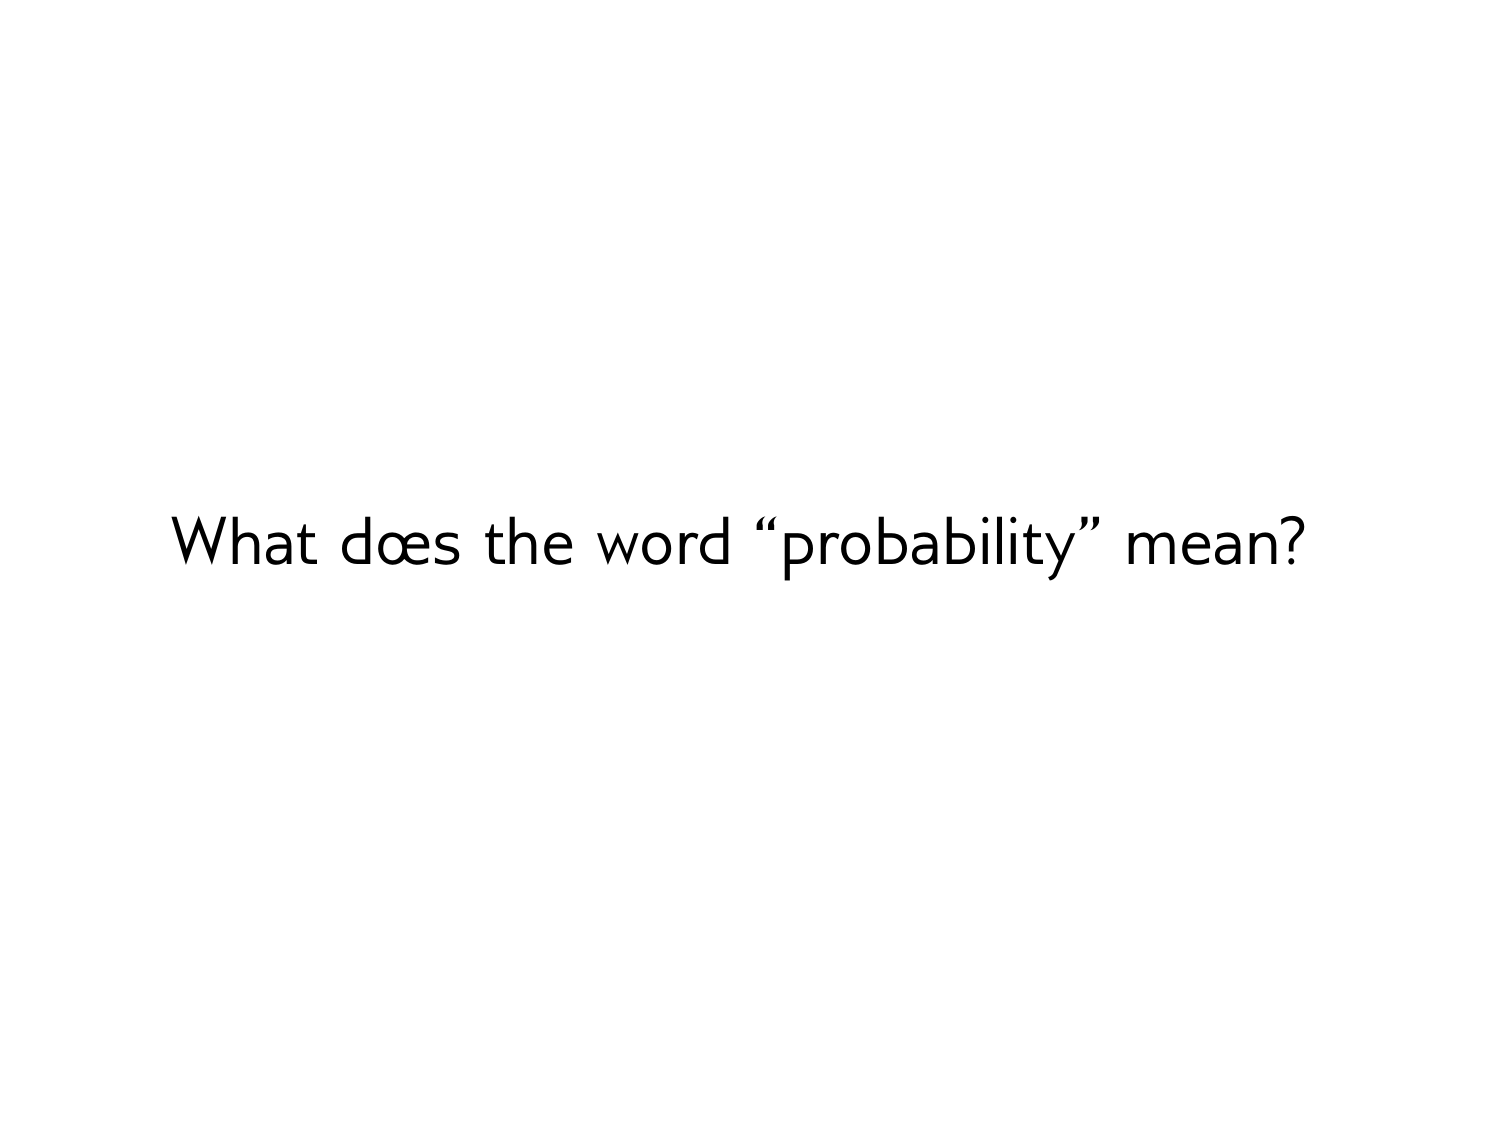

# What does the word “probability” mean?